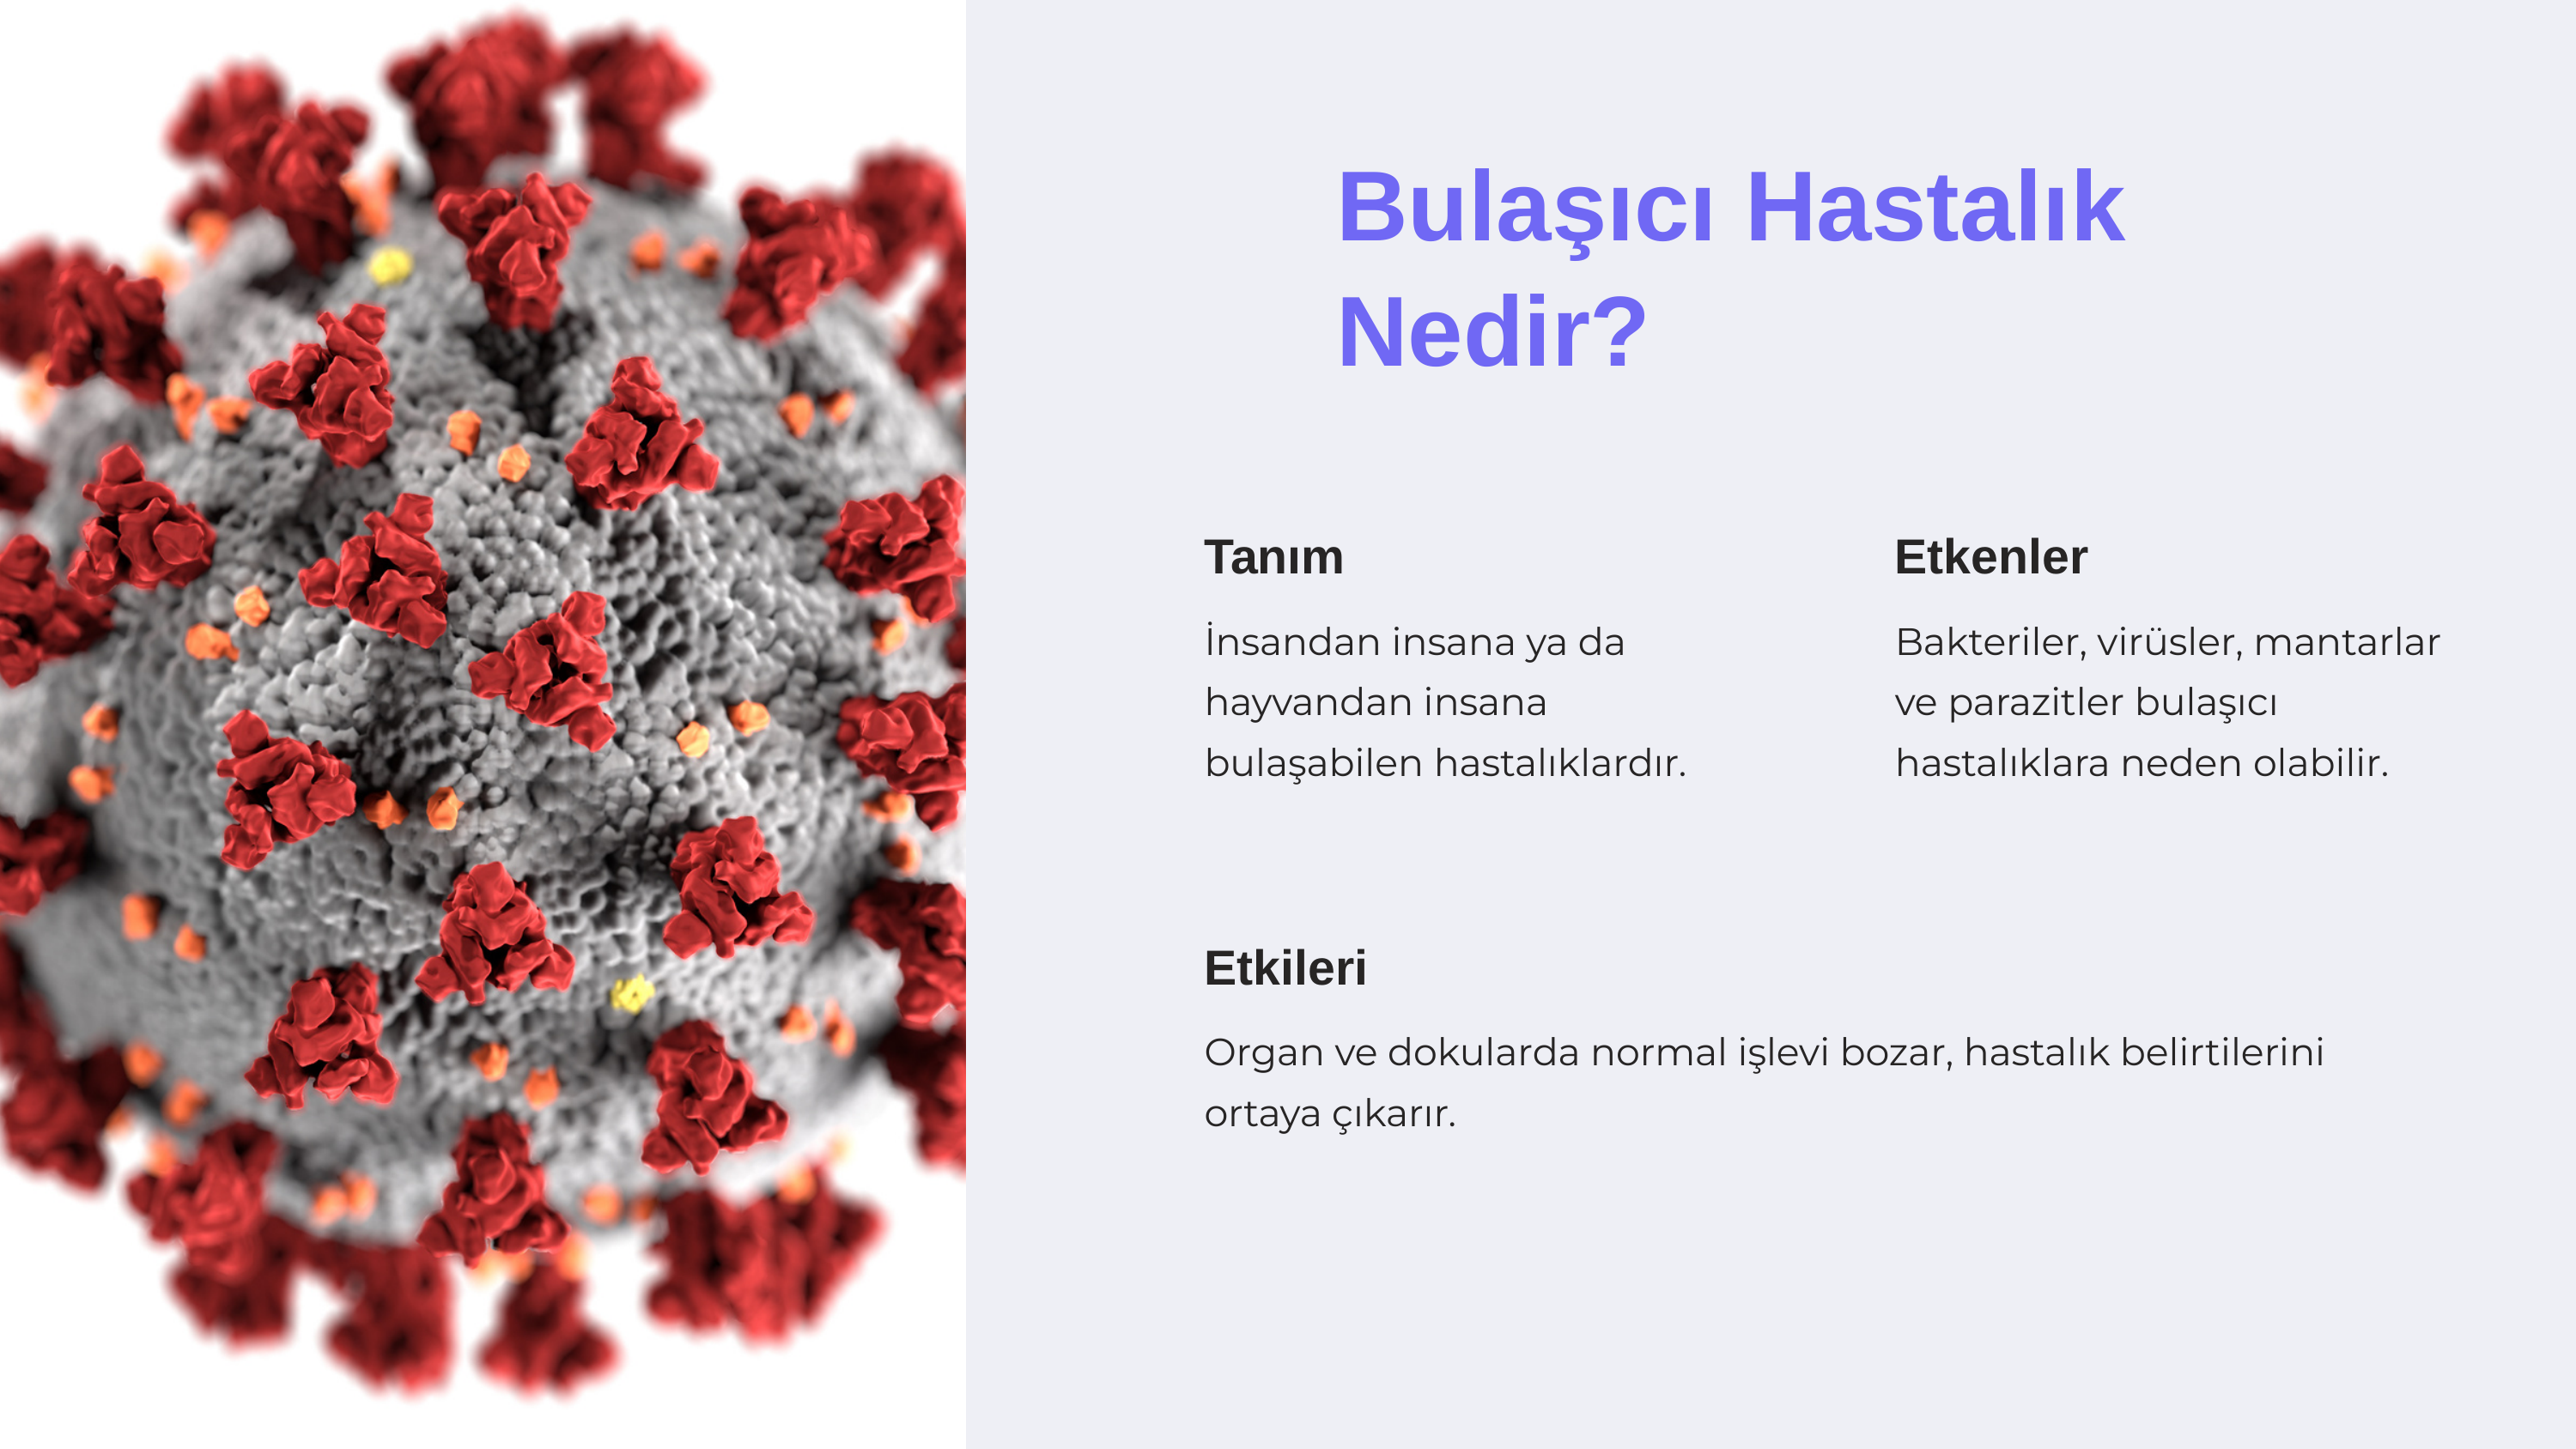

Bulaşıcı Hastalık Nedir?
Tanım
Etkenler

İnsandan insana ya da hayvandan insana bulaşabilen hastalıklardır.
Bakteriler, virüsler, mantarlar ve parazitler bulaşıcı hastalıklara neden olabilir.
Etkileri

Organ ve dokularda normal işlevi bozar, hastalık belirtilerini ortaya çıkarır.